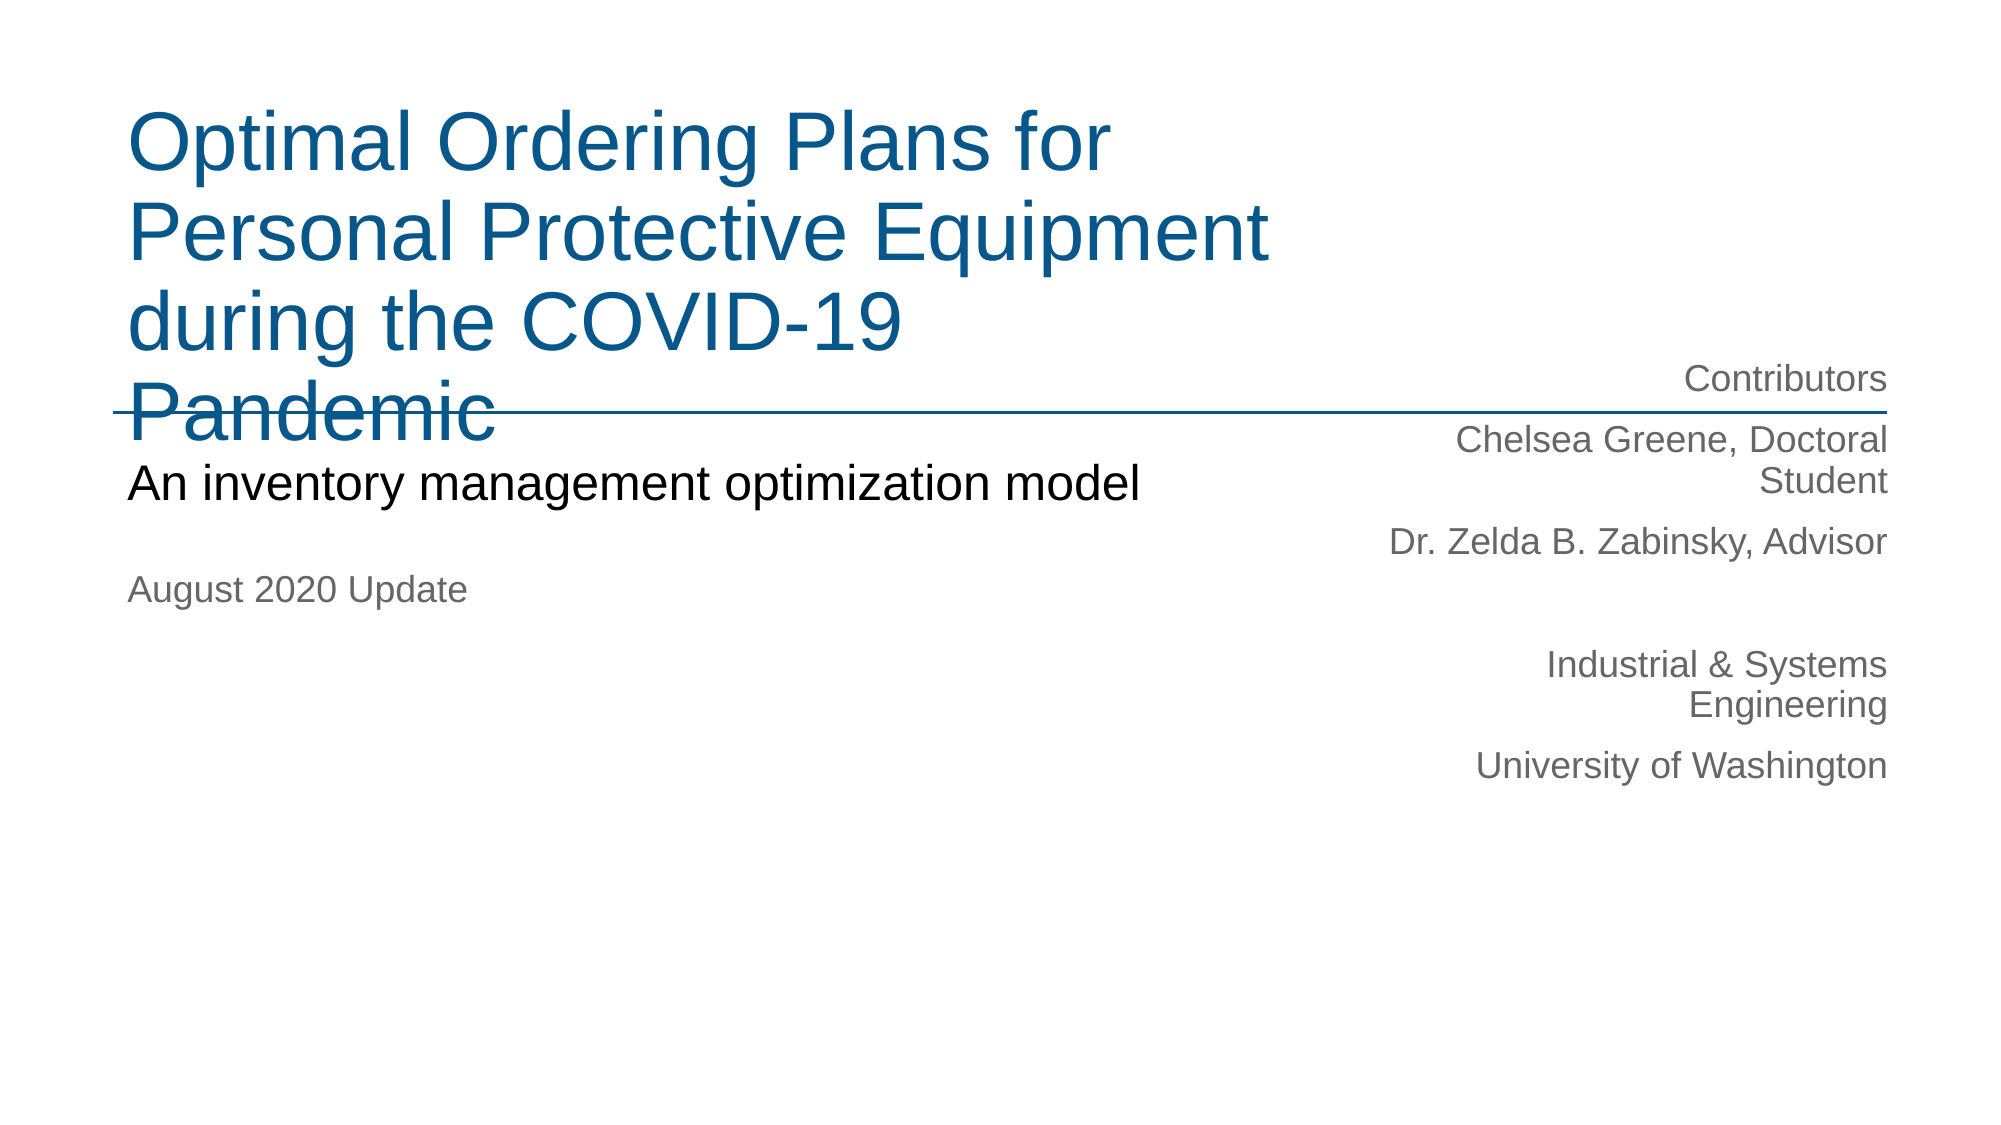

# Optimal Ordering Plans for Personal Protective Equipment during the COVID-19 Pandemic
Chelsea Greene, Doctoral Student
Dr. Zelda B. Zabinsky, Advisor

Industrial & Systems Engineering
University of Washington
An inventory management optimization model
August 2020 Update